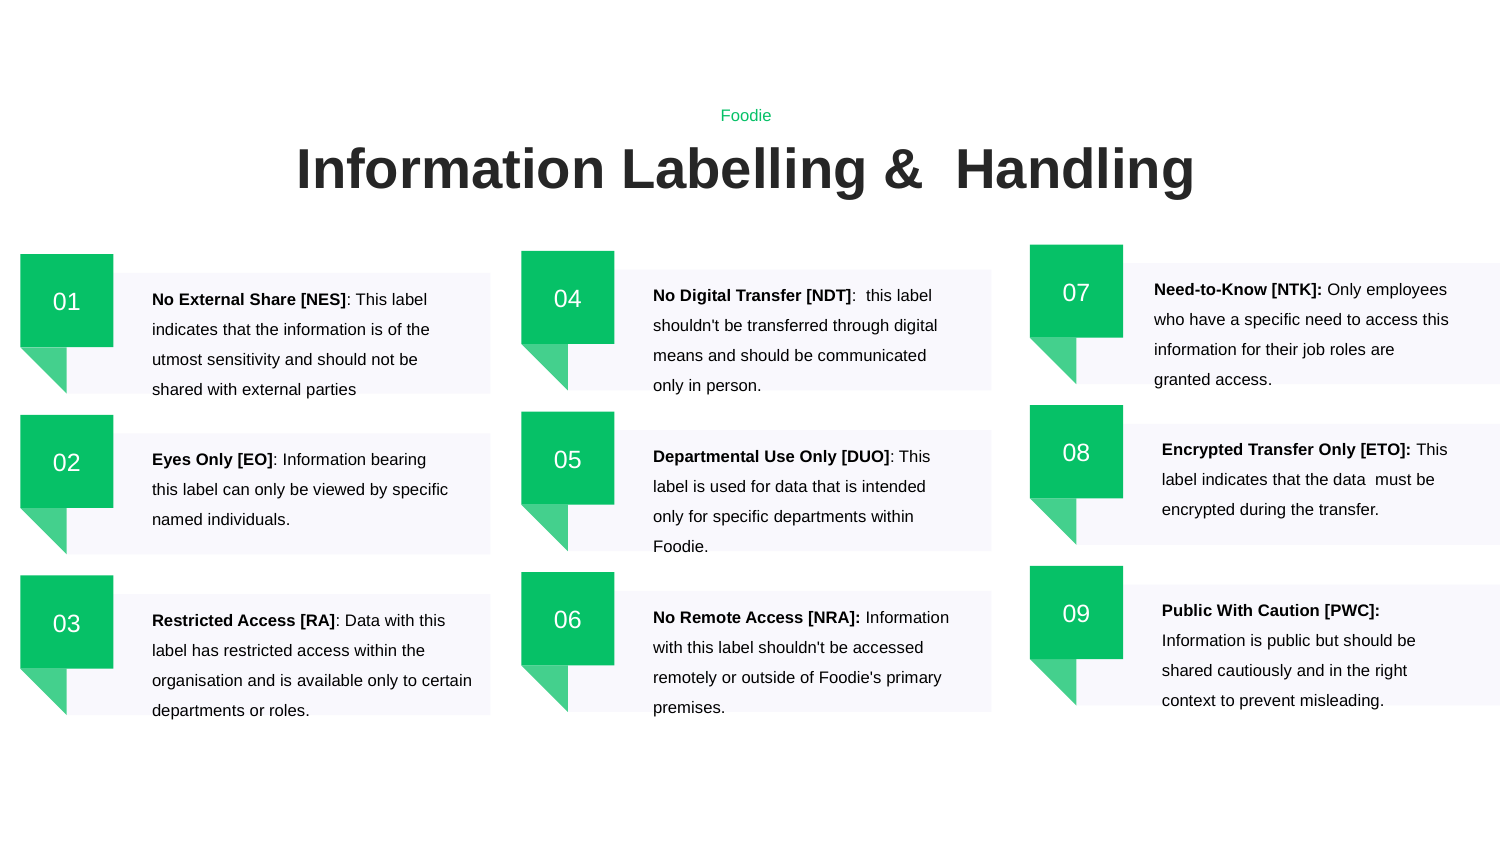

Foodie
Information Labelling &  Handling
07
04
01

Need-to-Know [NTK]: Only employees who have a specific need to access this information for their job roles are granted access.

No Digital Transfer [NDT]:  this label shouldn't be transferred through digital means and should be communicated only in person.

No External Share [NES]: This label indicates that the information is of the utmost sensitivity and should not be shared with external parties

08
05
02

Encrypted Transfer Only [ETO]: This label indicates that the data  must be encrypted during the transfer.

Departmental Use Only [DUO]: This label is used for data that is intended only for specific departments within Foodie.

Eyes Only [EO]: Information bearing this label can only be viewed by specific named individuals.

09
06
03

Public With Caution [PWC]: Information is public but should be shared cautiously and in the right context to prevent misleading.

No Remote Access [NRA]: Information with this label shouldn't be accessed remotely or outside of Foodie's primary premises.

Restricted Access [RA]: Data with this label has restricted access within the organisation and is available only to certain departments or roles.